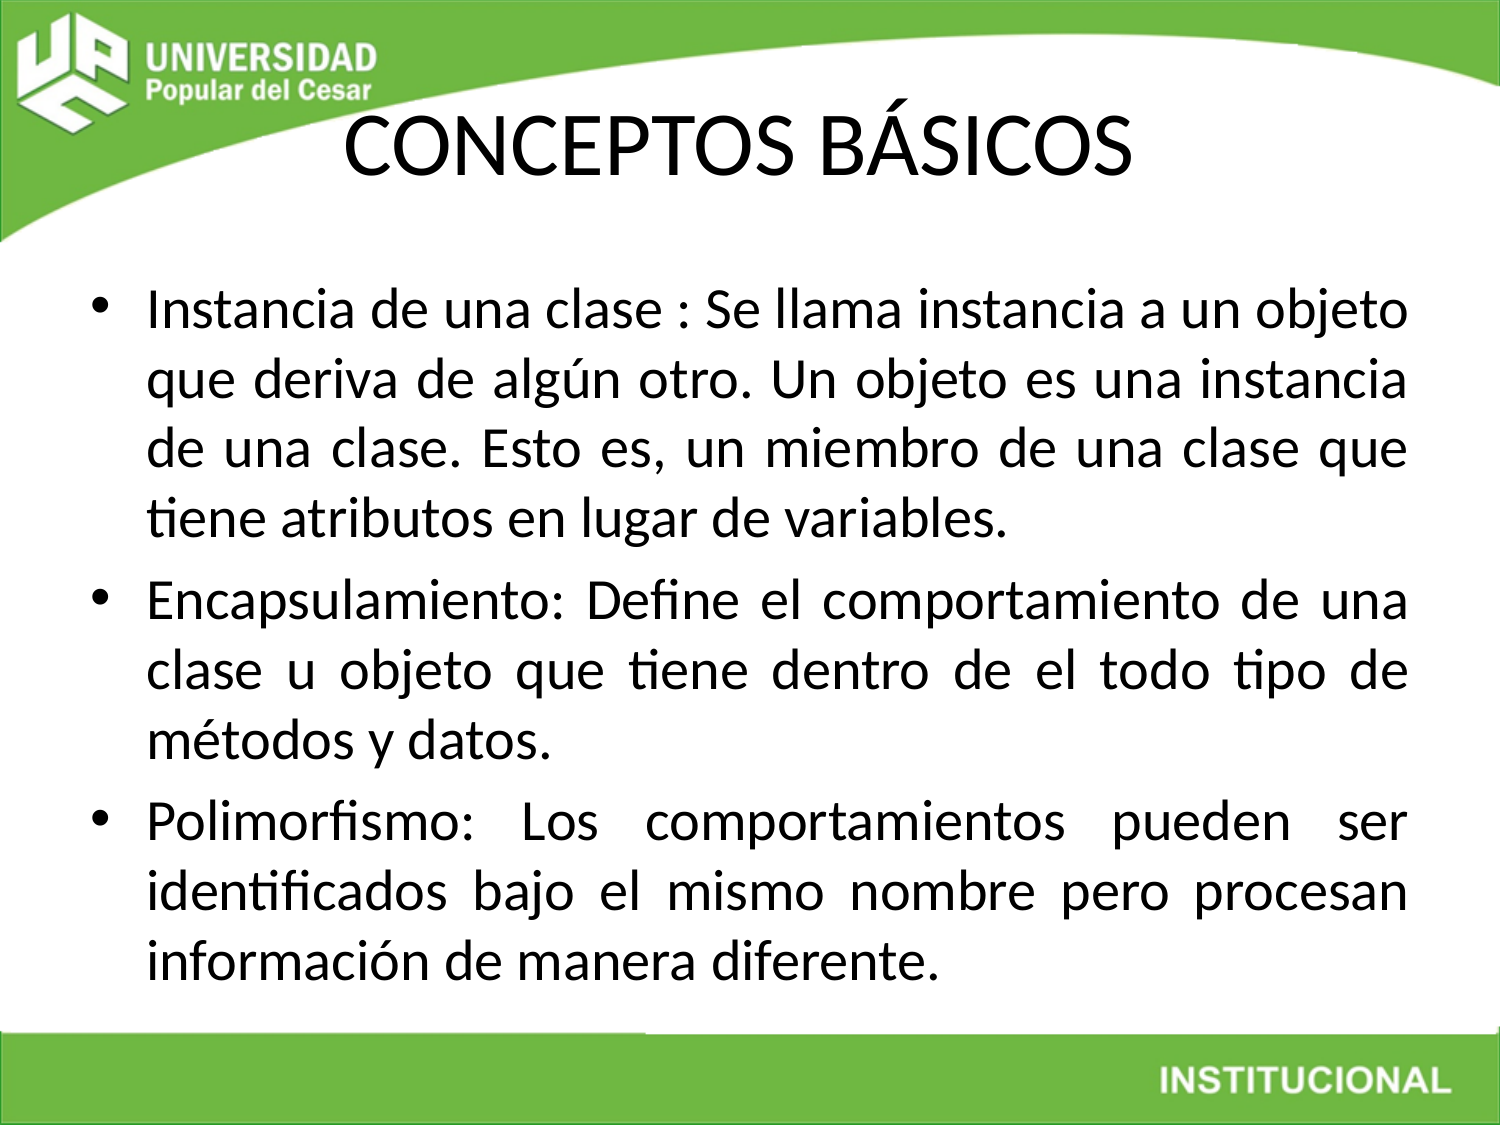

# CONCEPTOS BÁSICOS
Instancia de una clase : Se llama instancia a un objeto que deriva de algún otro. Un objeto es una instancia de una clase. Esto es, un miembro de una clase que tiene atributos en lugar de variables.
Encapsulamiento: Define el comportamiento de una clase u objeto que tiene dentro de el todo tipo de métodos y datos.
Polimorfismo: Los comportamientos pueden ser identificados bajo el mismo nombre pero procesan información de manera diferente.